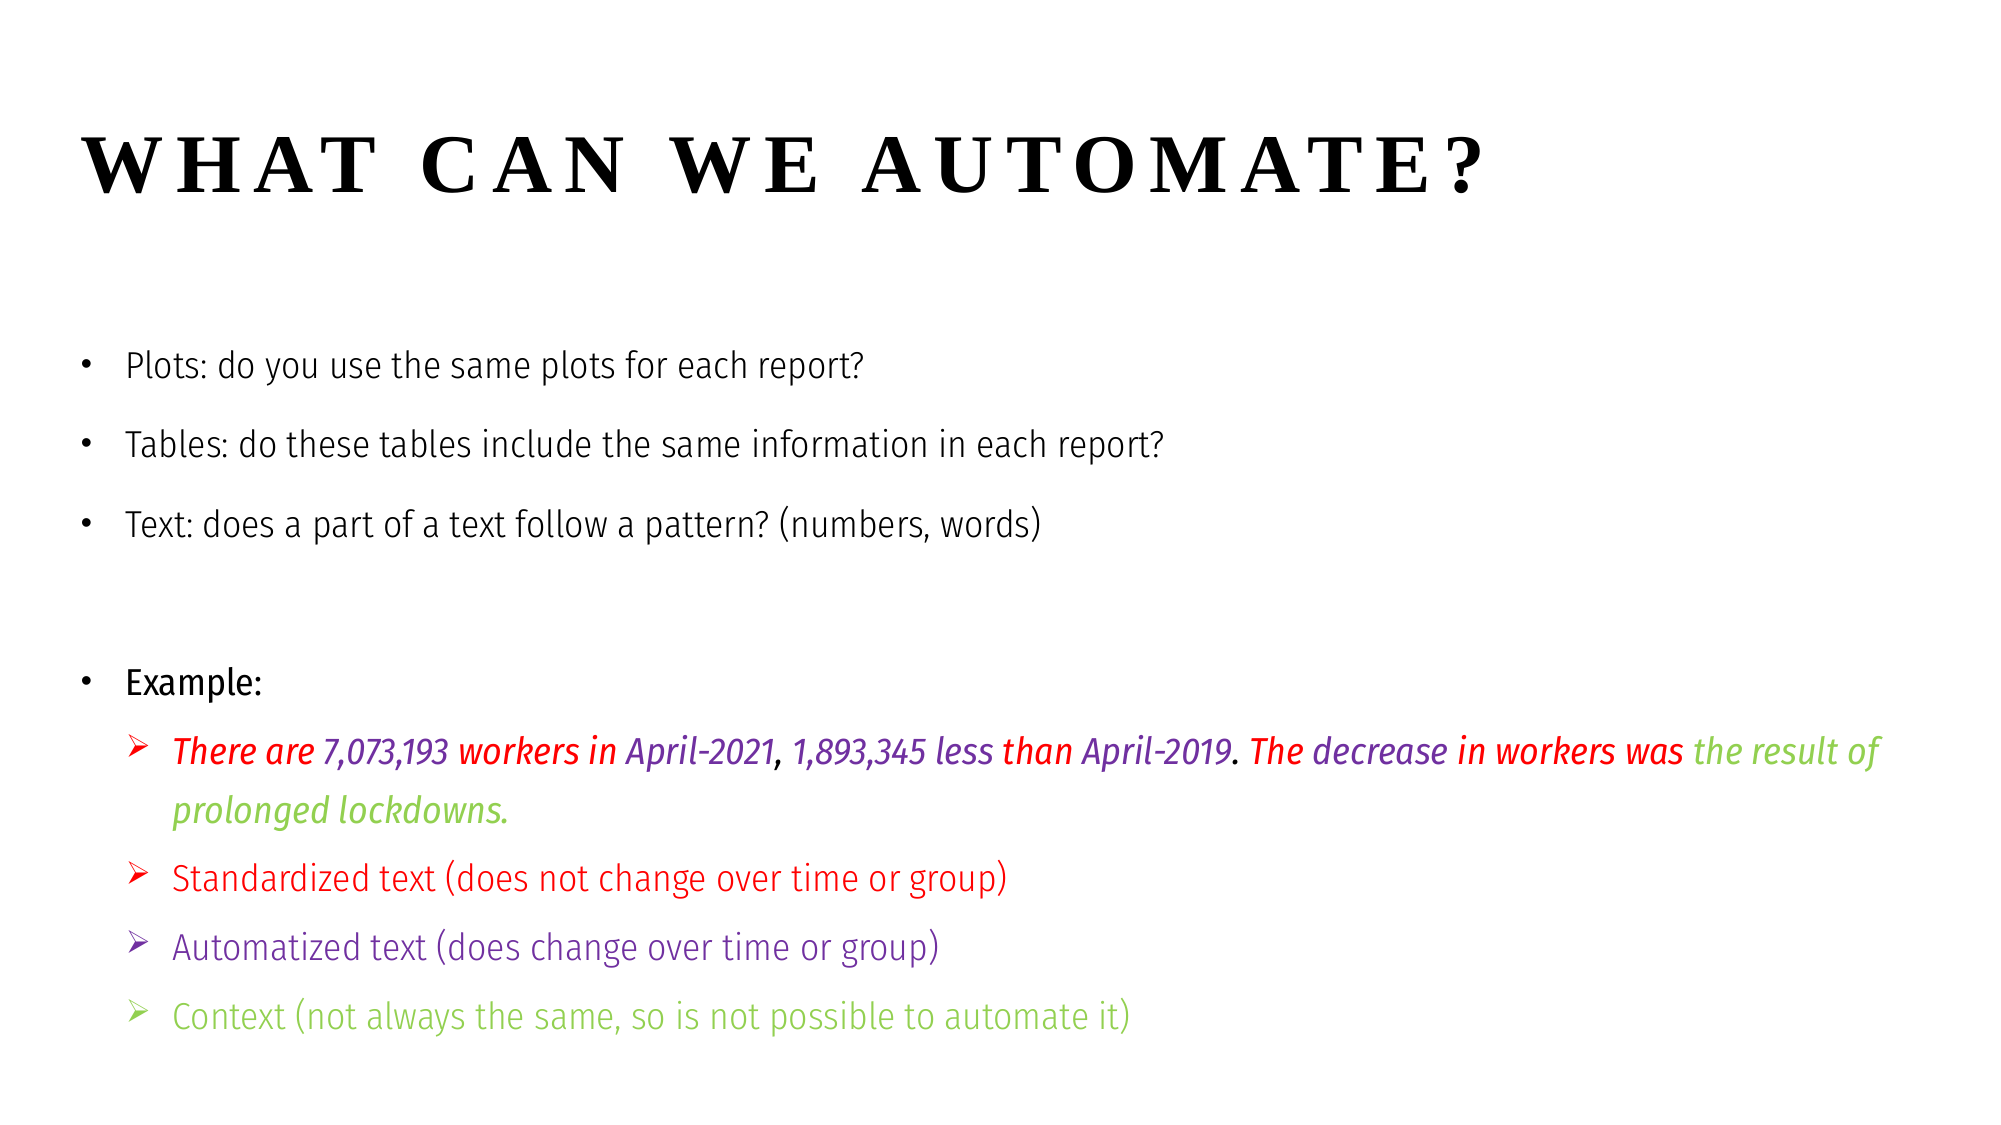

# What can we automate?
Plots: do you use the same plots for each report?
Tables: do these tables include the same information in each report?
Text: does a part of a text follow a pattern? (numbers, words)

Example:
There are 7,073,193 workers in April-2021, 1,893,345 less than April-2019. The decrease in workers was the result of prolonged lockdowns.
Standardized text (does not change over time or group)
Automatized text (does change over time or group)
Context (not always the same, so is not possible to automate it)